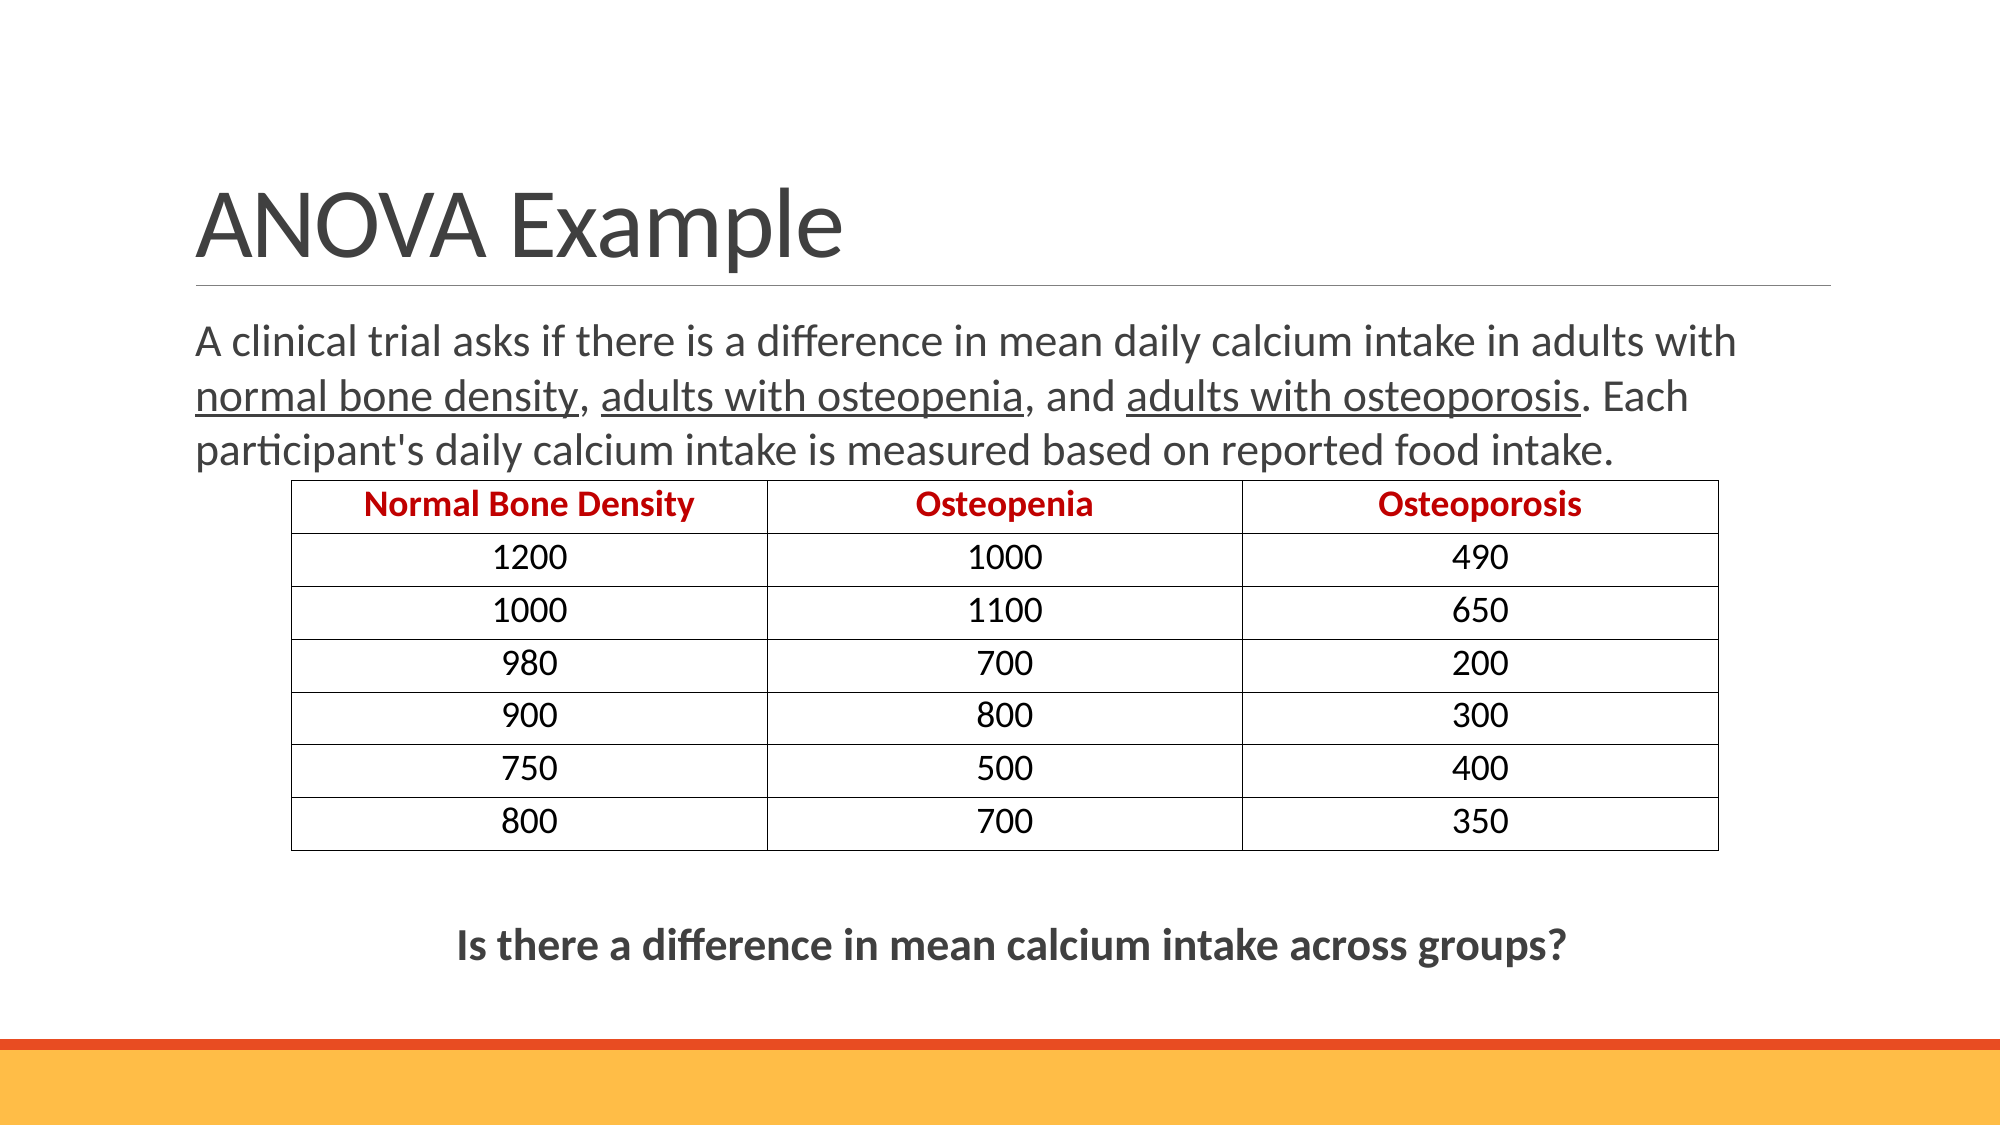

# ANOVA Example
A clinical trial asks if there is a difference in mean daily calcium intake in adults with normal bone density, adults with osteopenia, and adults with osteoporosis. Each participant's daily calcium intake is measured based on reported food intake.

Is there a difference in mean calcium intake across groups?
| Normal Bone Density | Osteopenia | Osteoporosis |
| --- | --- | --- |
| 1200 | 1000 | 490 |
| 1000 | 1100 | 650 |
| 980 | 700 | 200 |
| 900 | 800 | 300 |
| 750 | 500 | 400 |
| 800 | 700 | 350 |